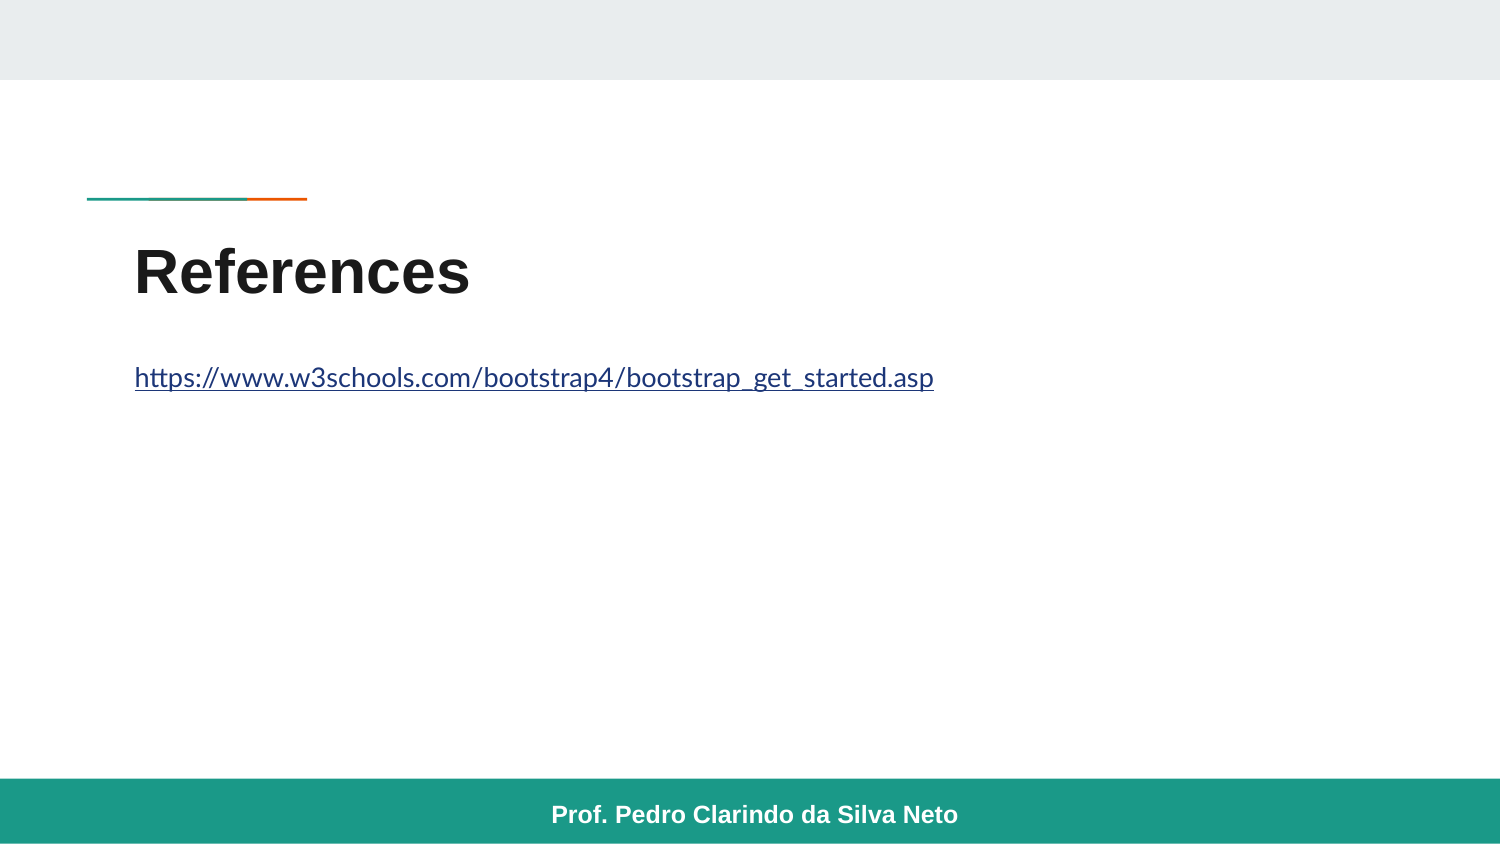

# References
https://www.w3schools.com/bootstrap4/bootstrap_get_started.asp

Prof. Pedro Clarindo da Silva Neto